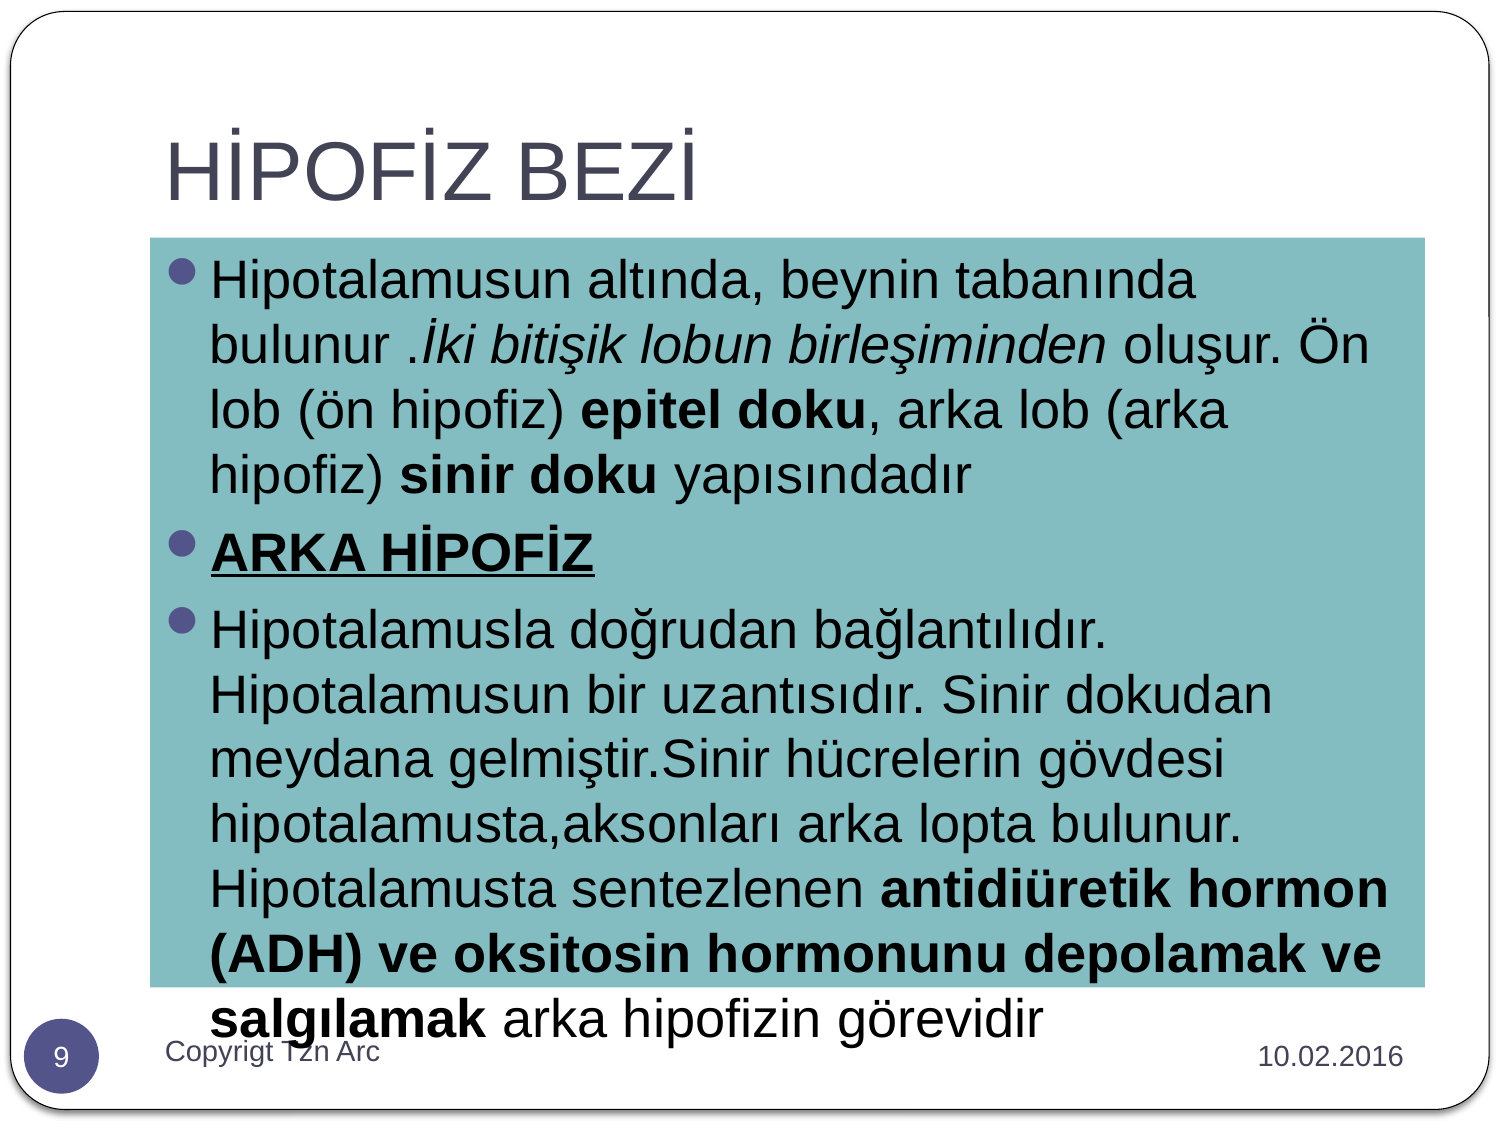

# HİPOFİZ BEZİ
Hipotalamusun altında, beynin tabanında bulunur .İki bitişik lobun birleşiminden oluşur. Ön lob (ön hipofiz) epitel doku, arka lob (arka hipofiz) sinir doku yapısındadır
ARKA HİPOFİZ
Hipotalamusla doğrudan bağlantılıdır. Hipotalamusun bir uzantısıdır. Sinir dokudan meydana gelmiştir.Sinir hücrelerin gövdesi hipotalamusta,aksonları arka lopta bulunur. Hipotalamusta sentezlenen antidiüretik hormon (ADH) ve oksitosin hormonunu depolamak ve salgılamak arka hipofizin görevidir
Copyrigt Tzn Arc
10.02.2016
9